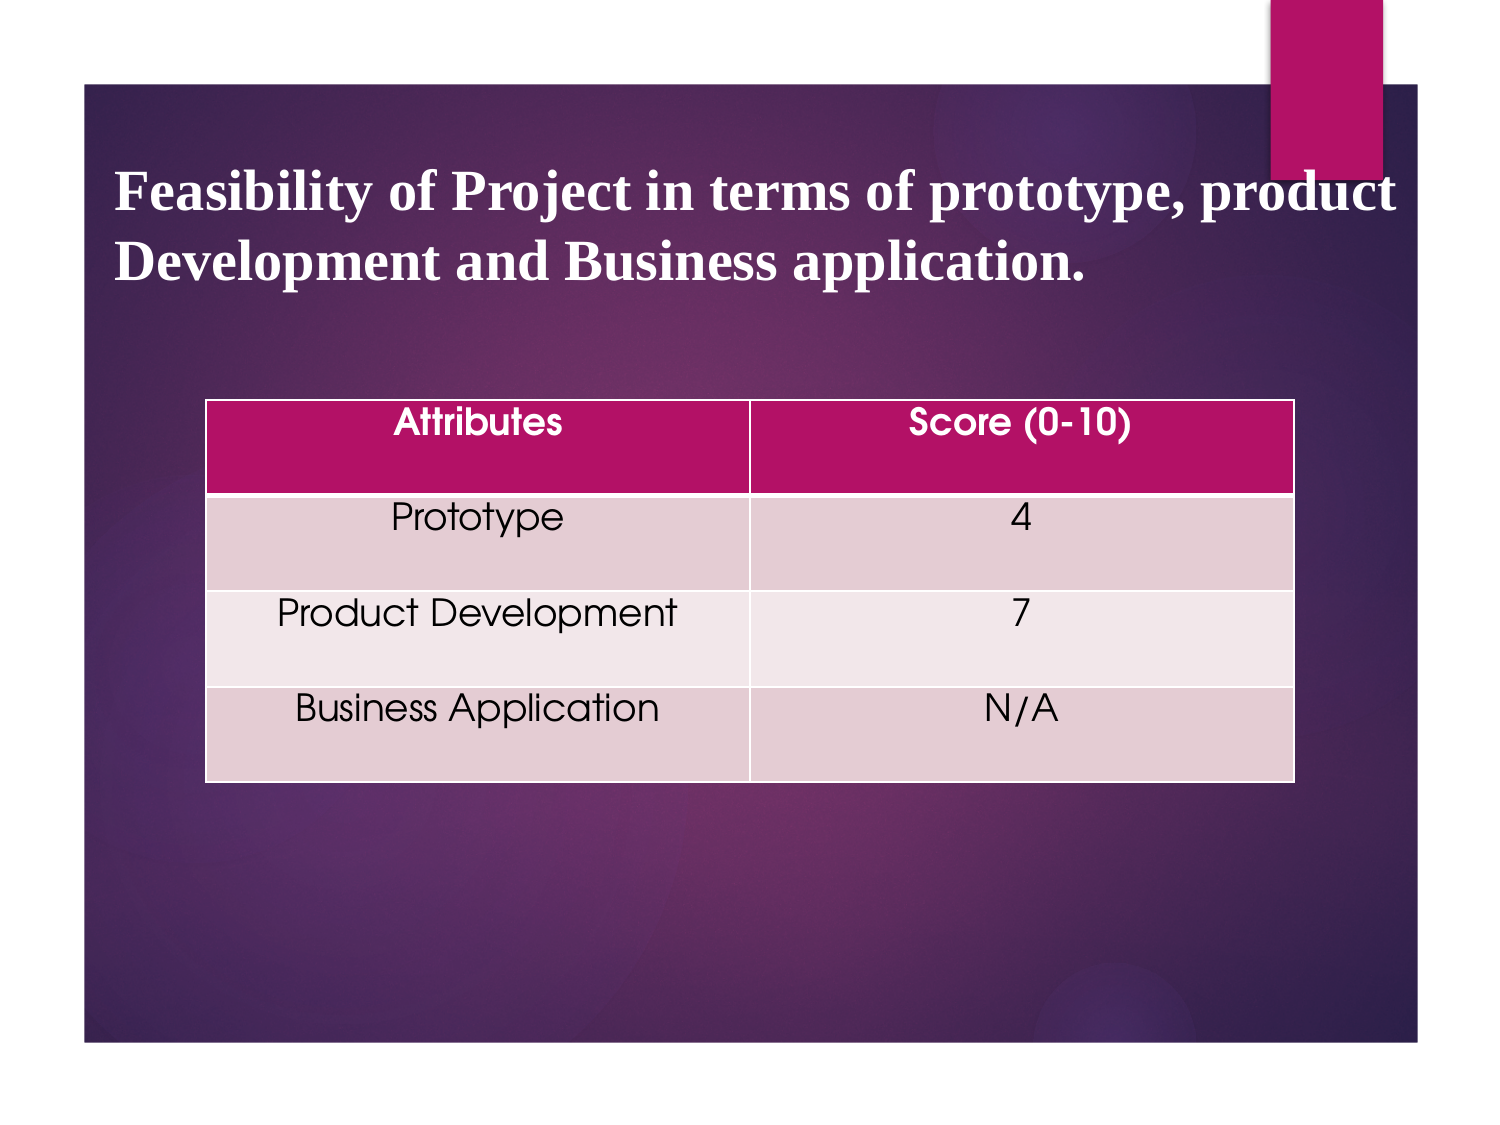

Feasibility of Project in terms of prototype, product Development and Business application.
| Attributes | Score (0-10) |
| --- | --- |
| Prototype | 4 |
| Product Development | 7 |
| Business Application | N/A |